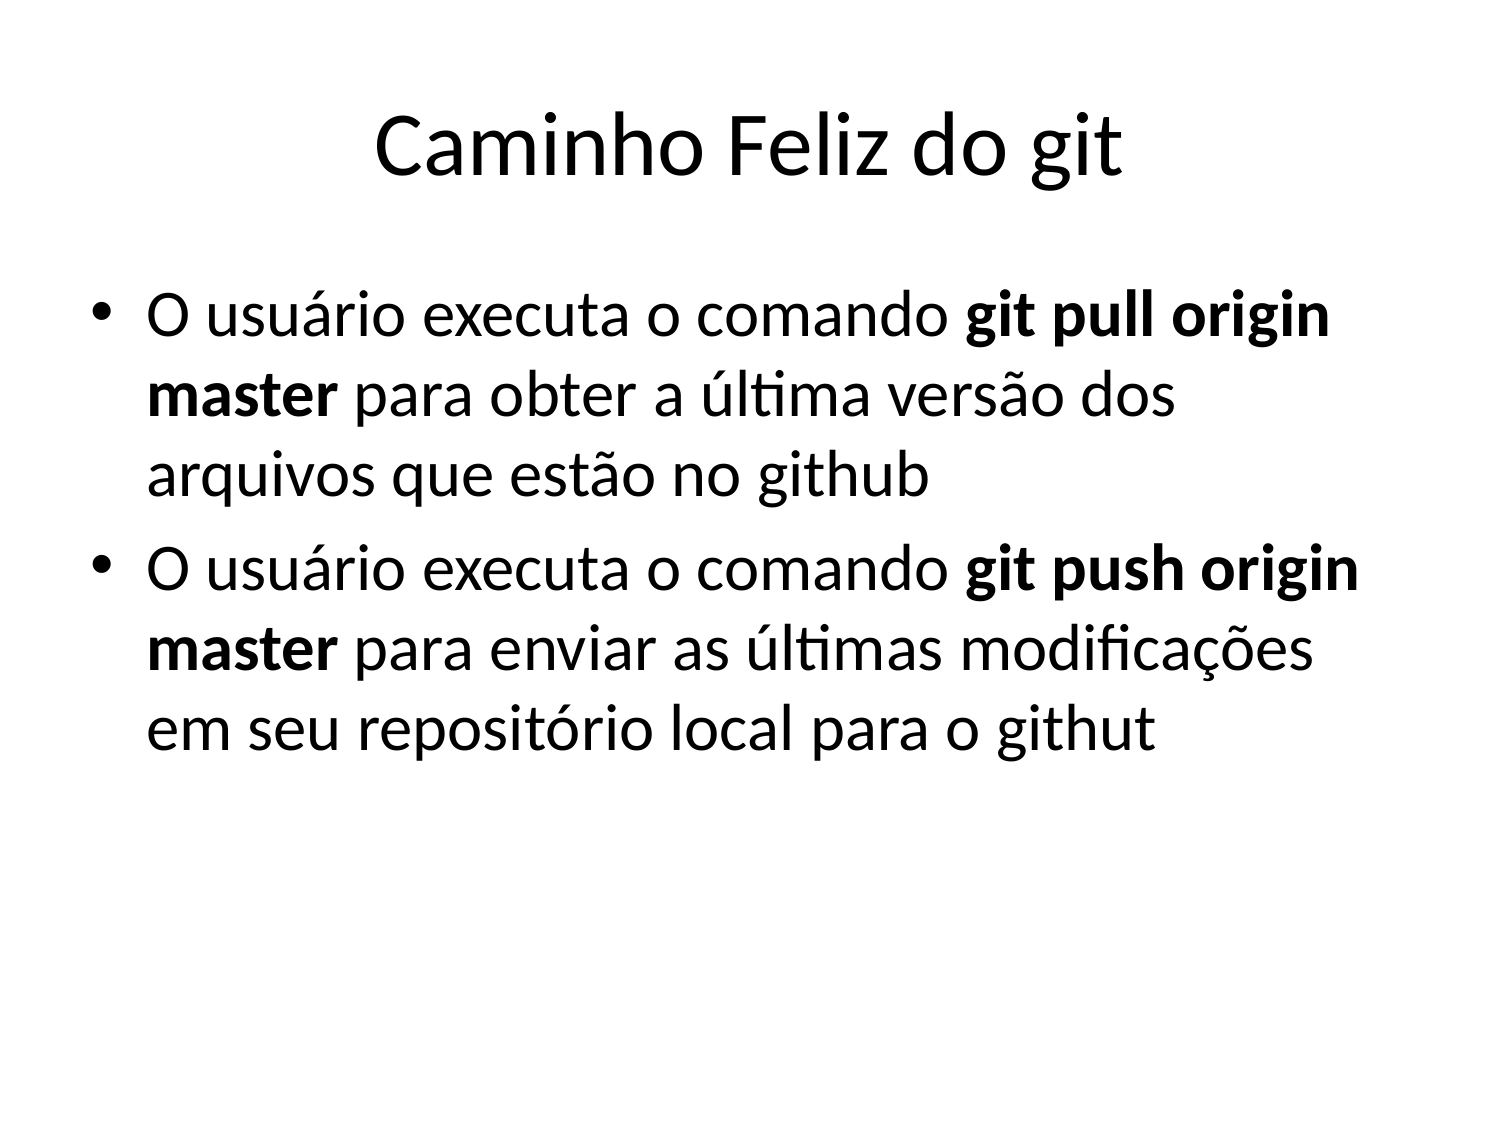

# Caminho Feliz do git
O usuário executa o comando git pull origin master para obter a última versão dos arquivos que estão no github
O usuário executa o comando git push origin master para enviar as últimas modificações em seu repositório local para o githut